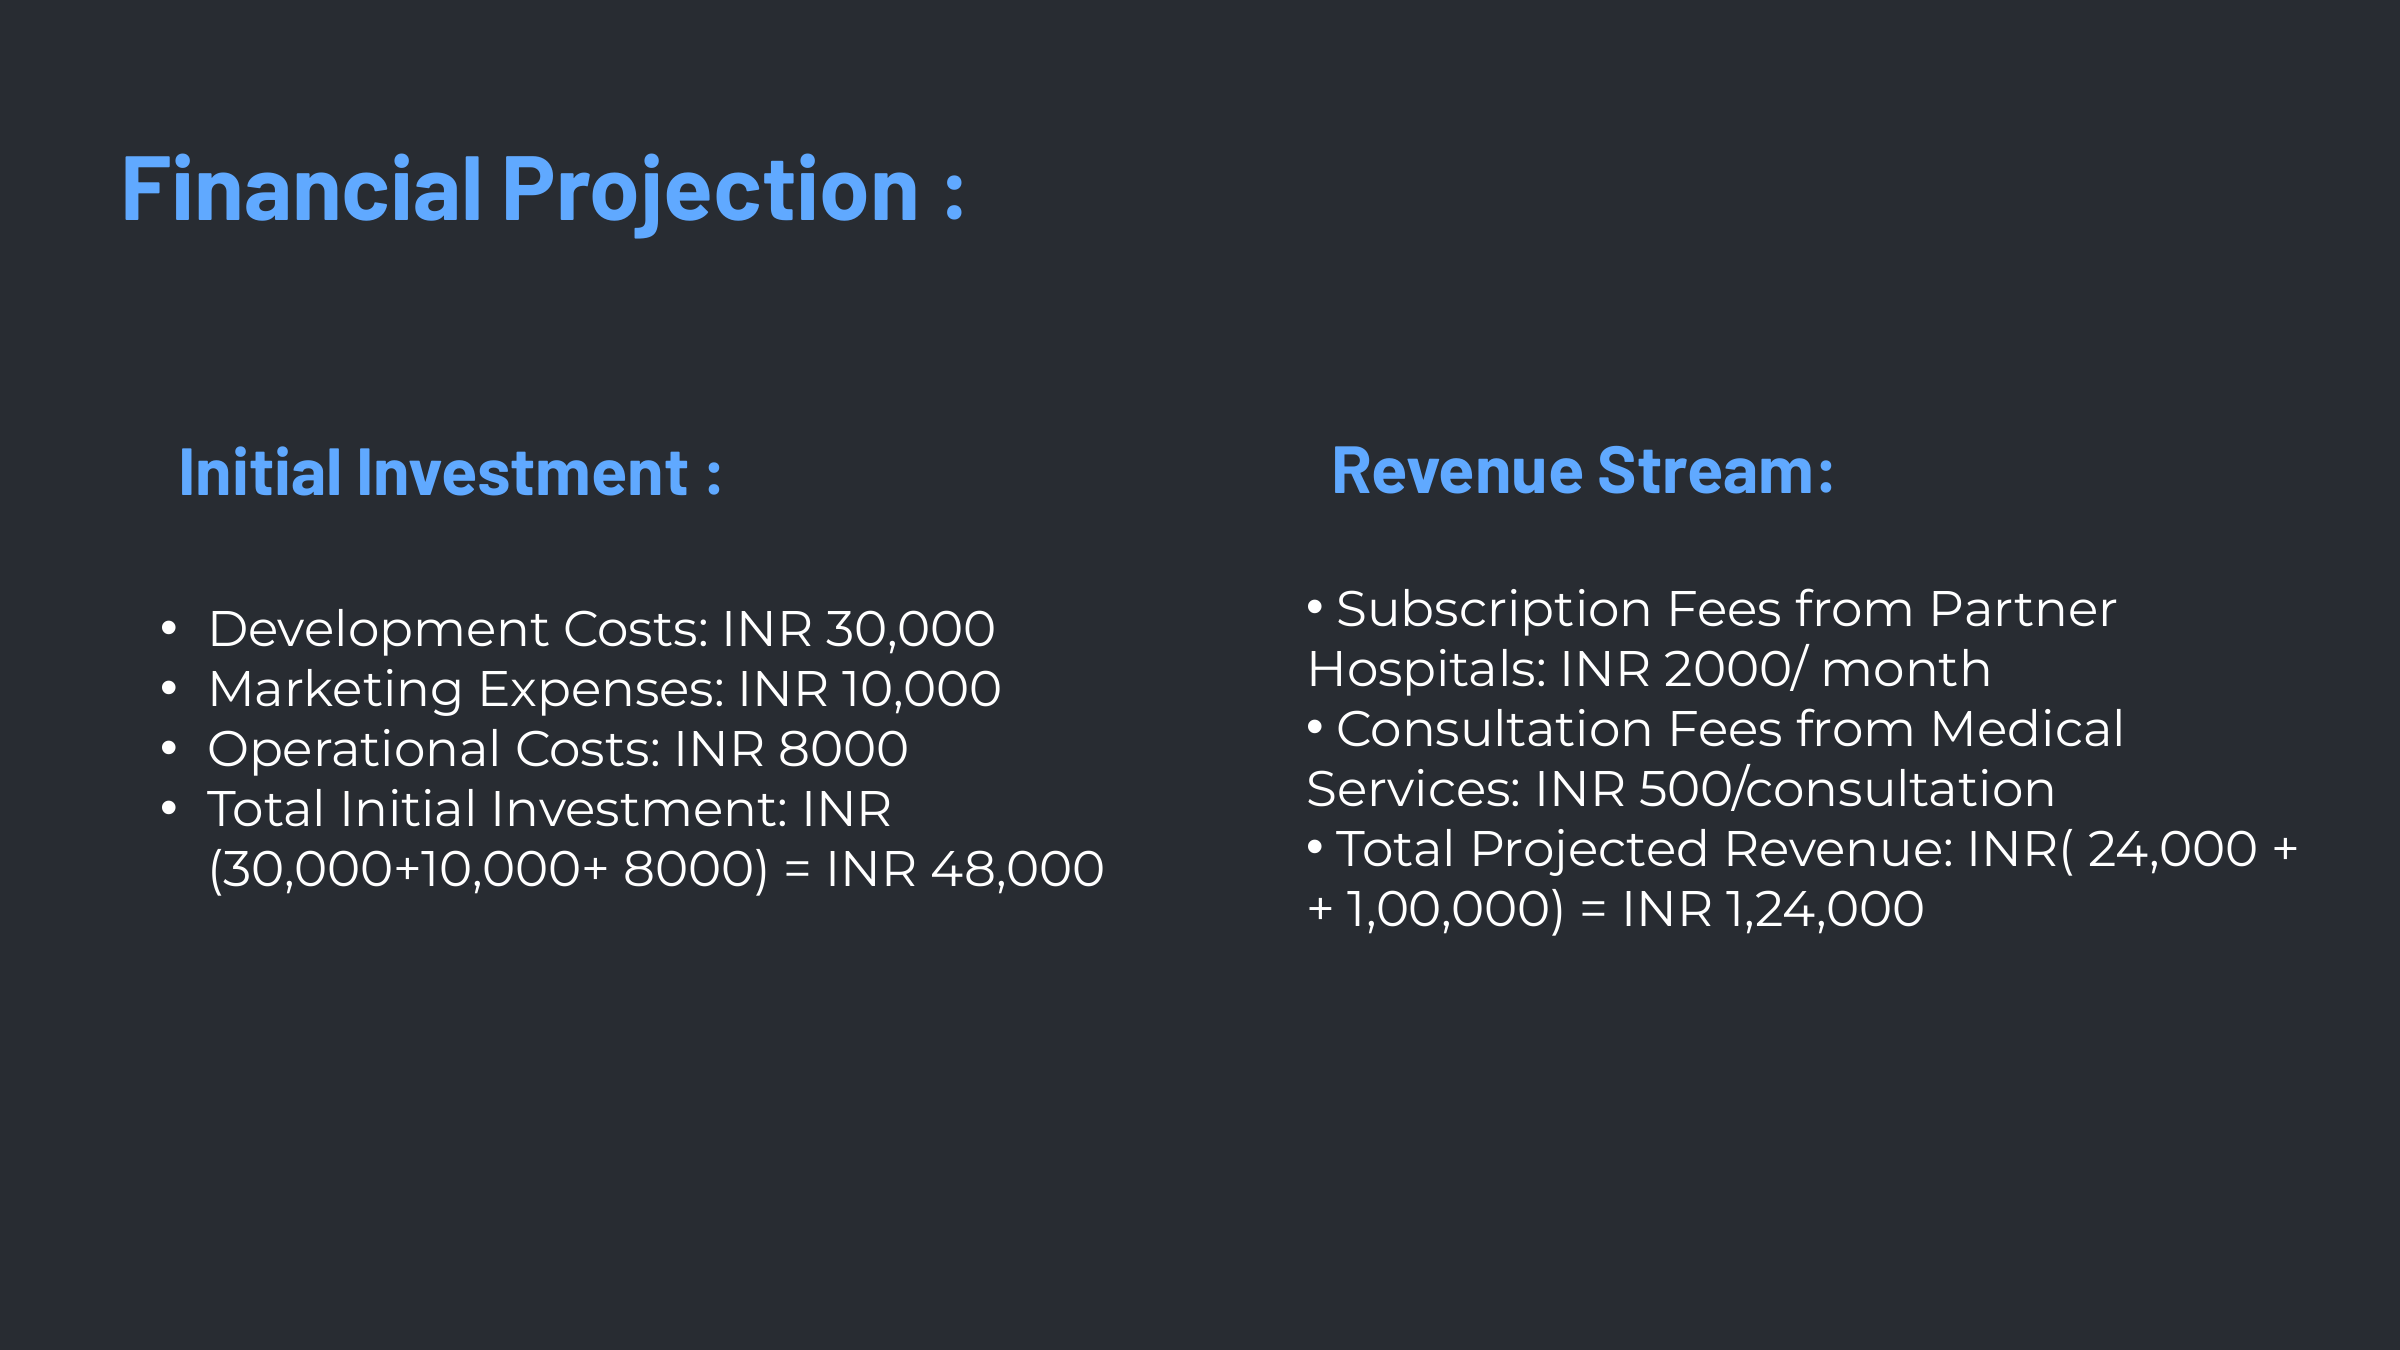

Financial Projection :

Revenue Stream:
Initial Investment :

 Subscription Fees from Partner Hospitals: INR 2000/ month
 Consultation Fees from Medical Services: INR 500/consultation
 Total Projected Revenue: INR( 24,000 +  + 1,00,000) = INR 1,24,000

Development Costs: INR 30,000
Marketing Expenses: INR 10,000
Operational Costs: INR 8000
Total Initial Investment: INR (30,000+10,000+ 8000) = INR 48,000